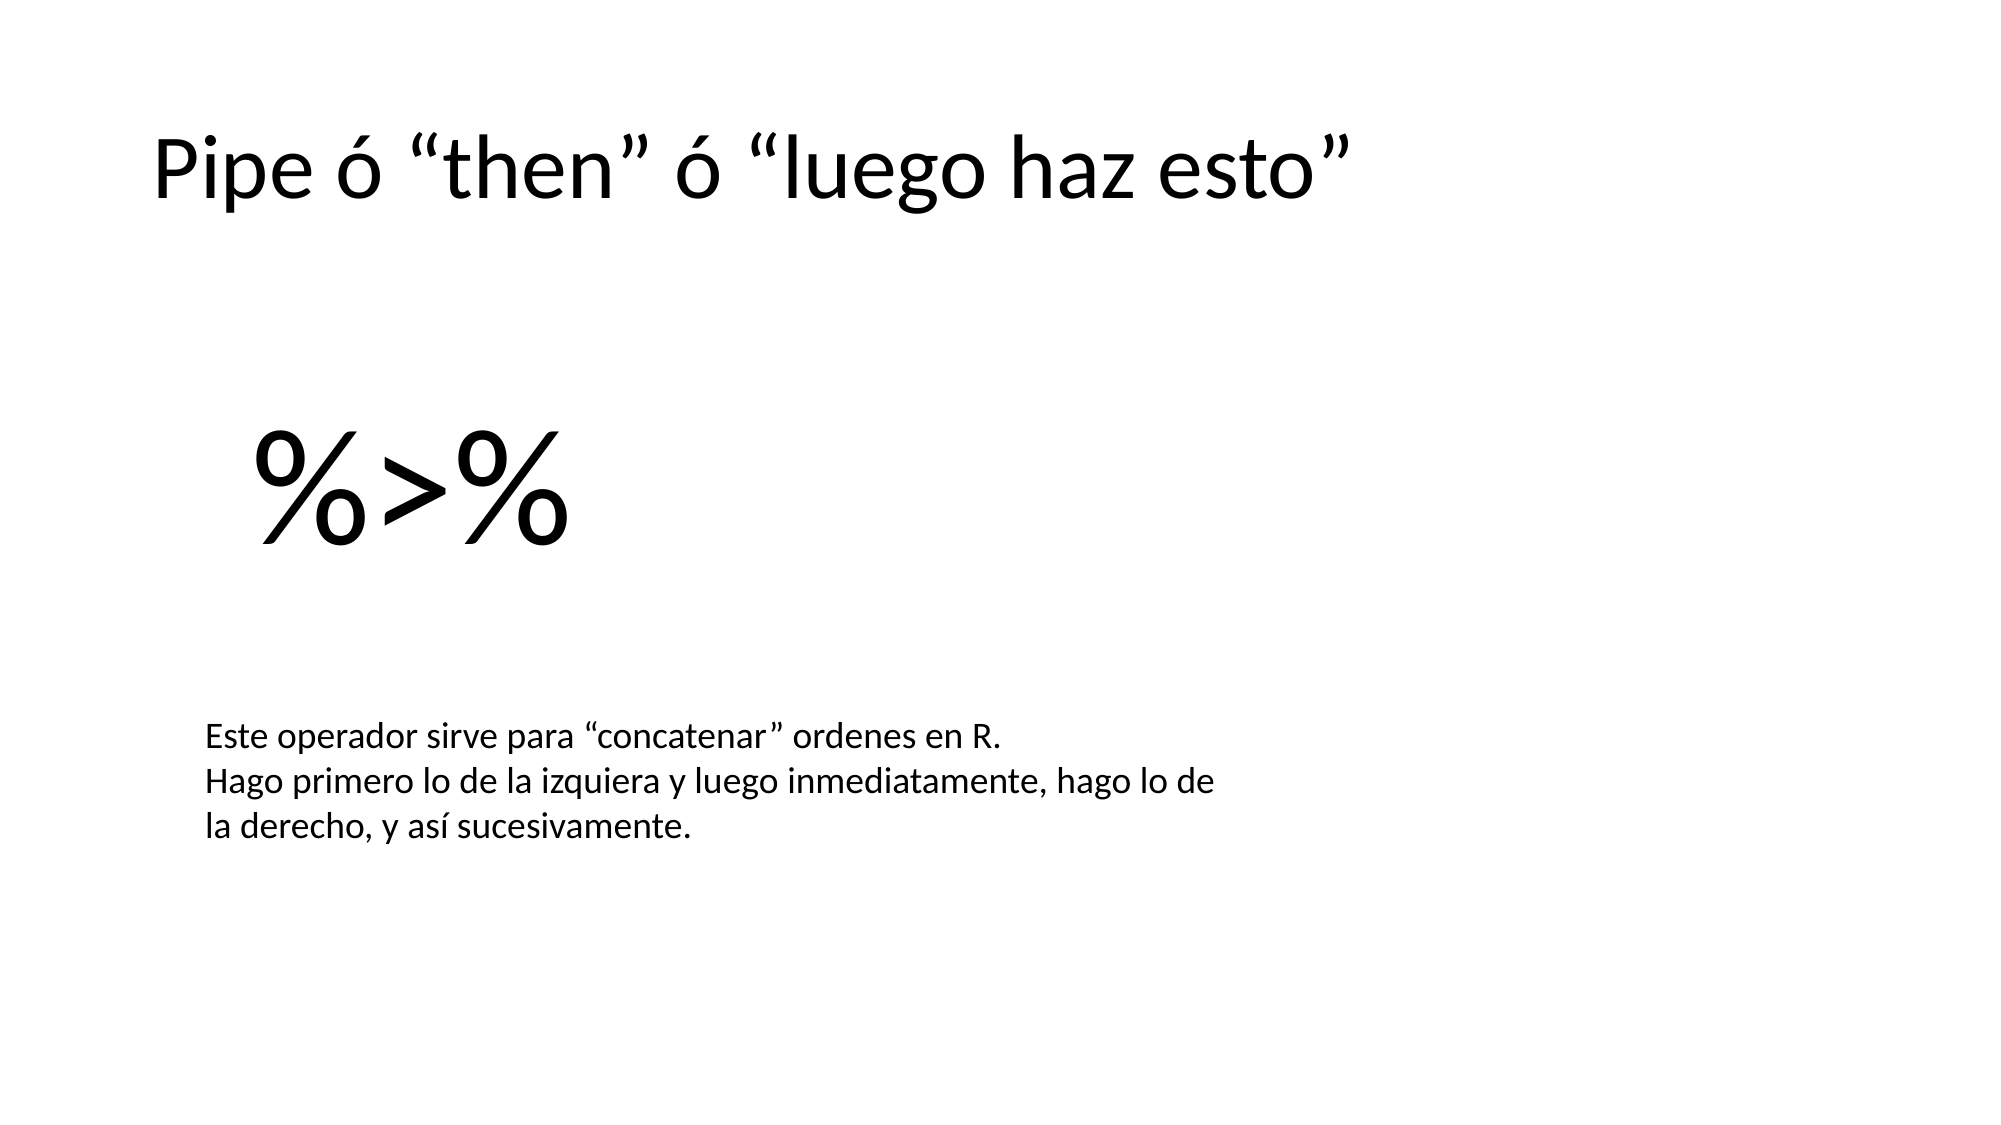

# Pipe ó “then” ó “luego haz esto”
%>%
Este operador sirve para “concatenar” ordenes en R.
Hago primero lo de la izquiera y luego inmediatamente, hago lo de la derecho, y así sucesivamente.